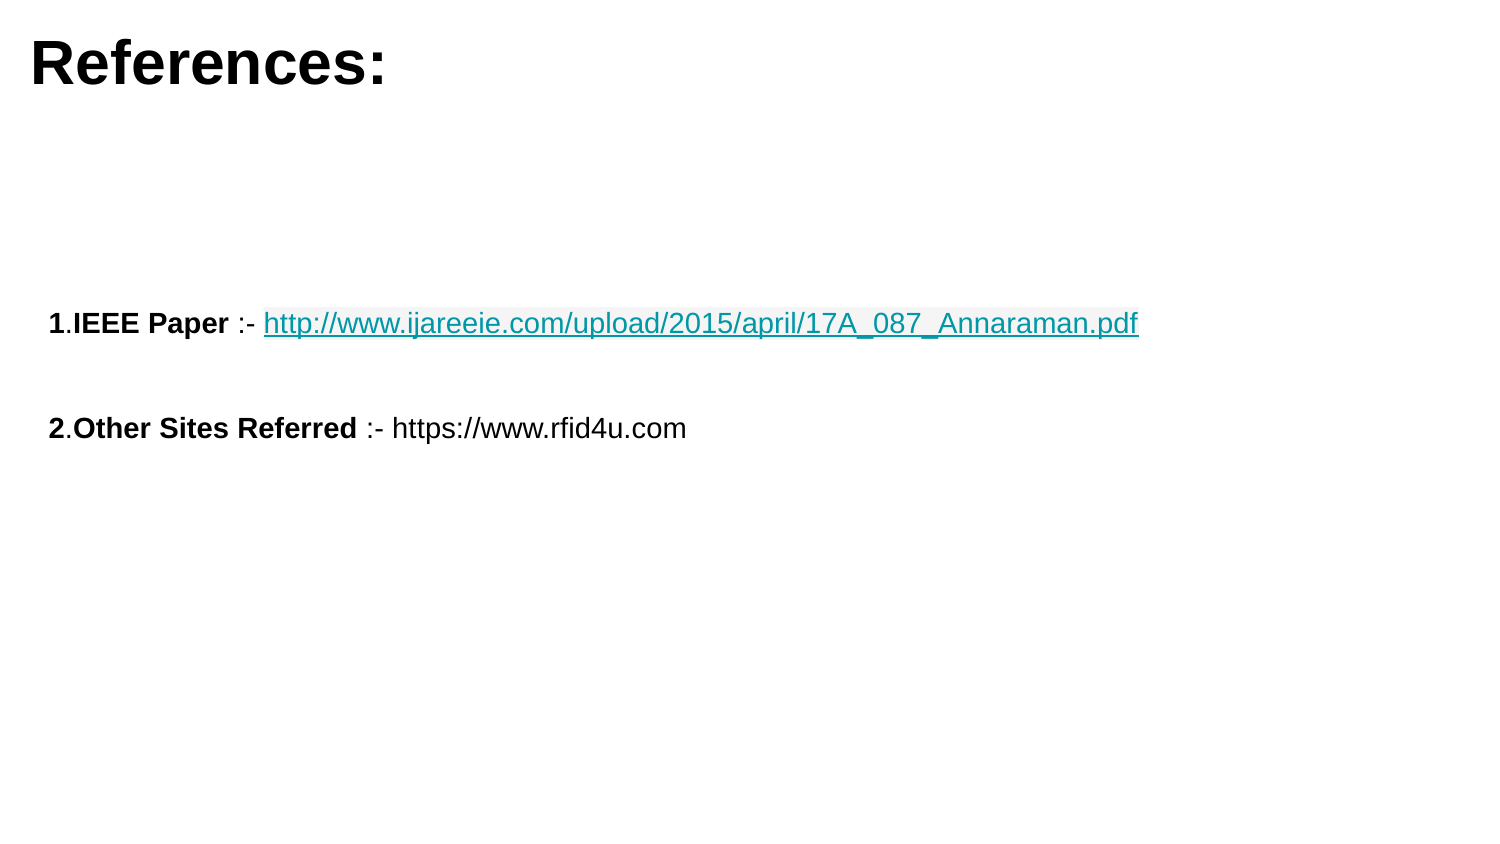

References:
1.IEEE Paper :- http://www.ijareeie.com/upload/2015/april/17A_087_Annaraman.pdf

2.Other Sites Referred :- https://www.rfid4u.com